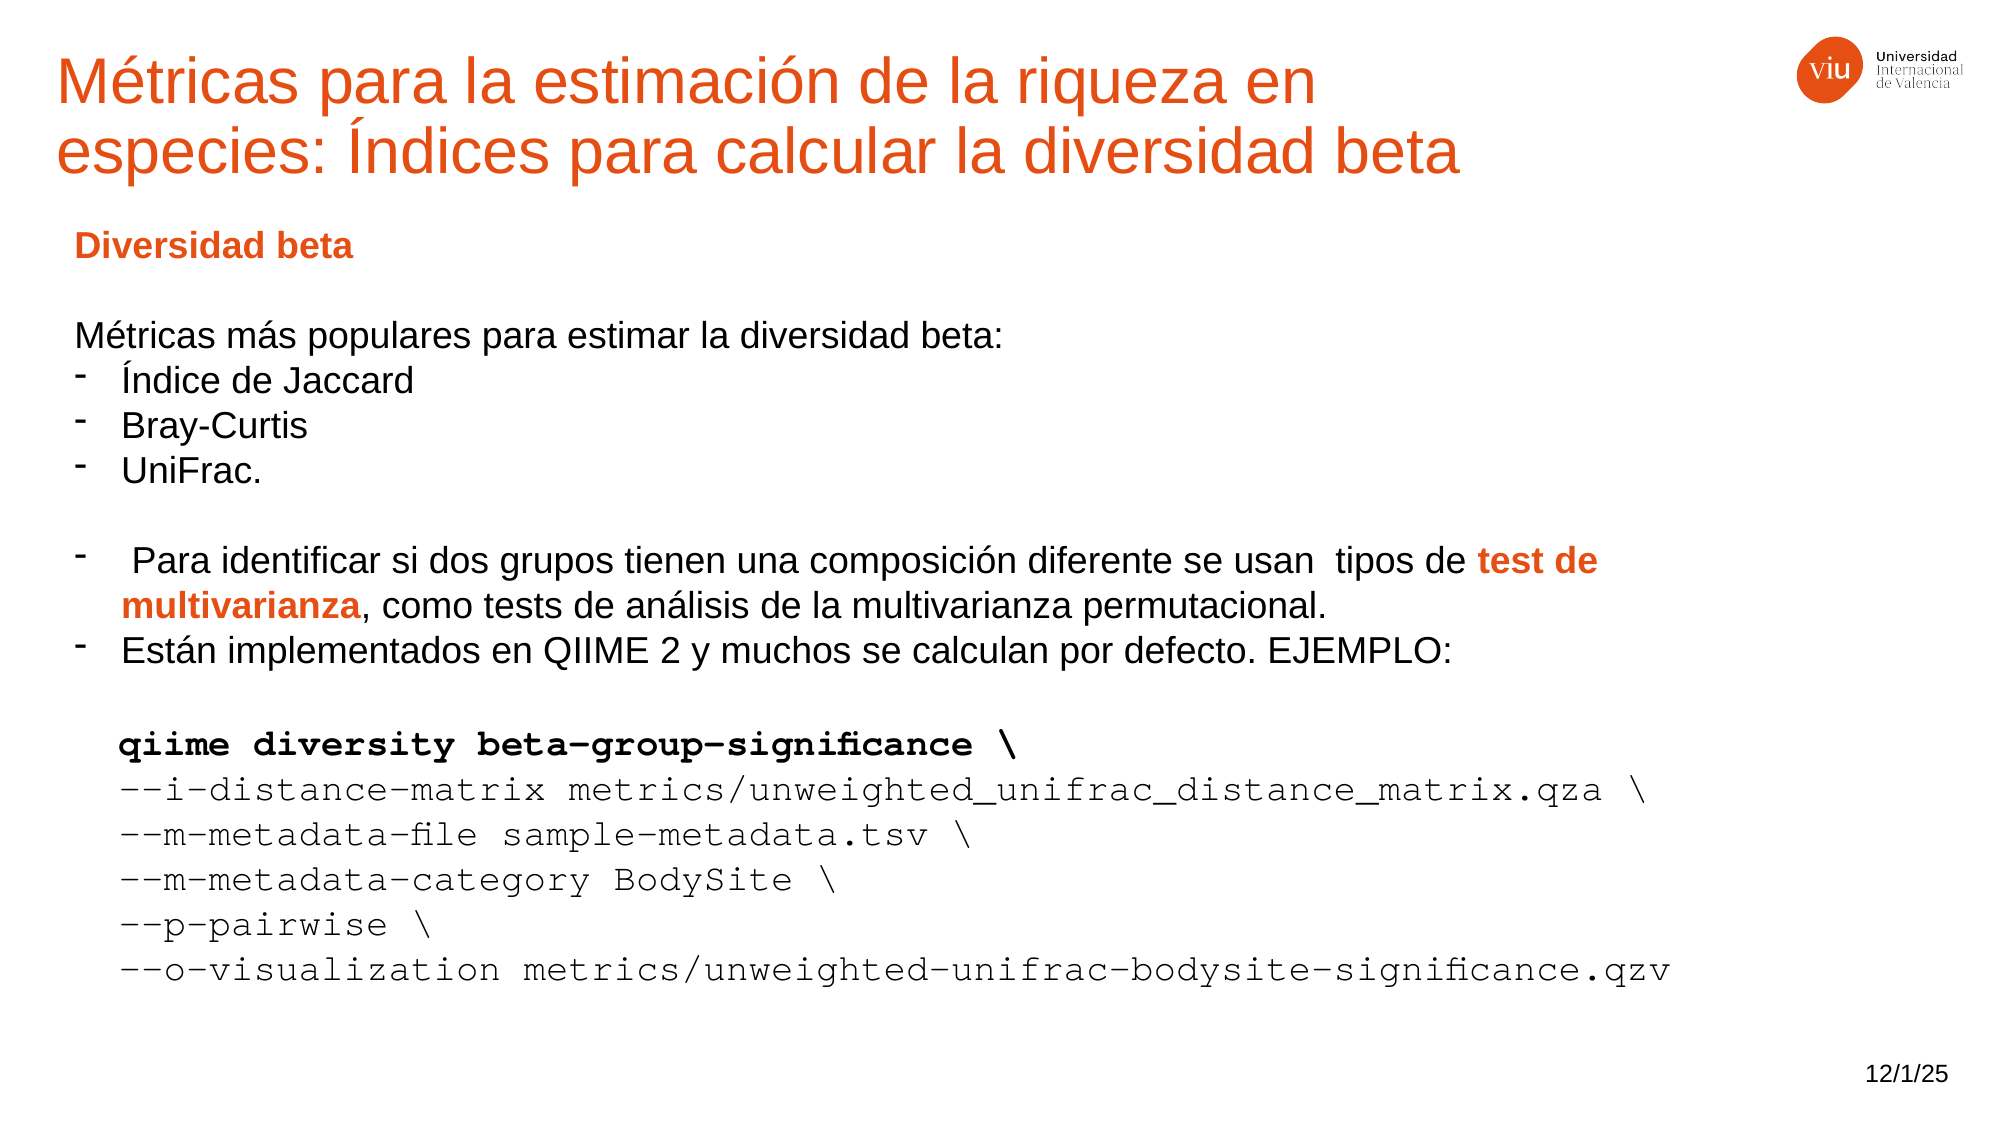

Métricas para la estimación de la riqueza en especies: Índices para calcular la diversidad beta

Diversidad beta

Métricas más populares para estimar la diversidad beta:
Índice de Jaccard
Bray-Curtis
UniFrac.

 Para identificar si dos grupos tienen una composición diferente se usan  tipos de test de multivarianza, como tests de análisis de la multivarianza permutacional.
Están implementados en QIIME 2 y muchos se calculan por defecto. EJEMPLO:

qiime diversity beta-group-significance \
--i-distance-matrix metrics/unweighted_unifrac_distance_matrix.qza \
--m-metadata-file sample-metadata.tsv \
--m-metadata-category BodySite \
--p-pairwise \
--o-visualization metrics/unweighted-unifrac-bodysite-significance.qzv